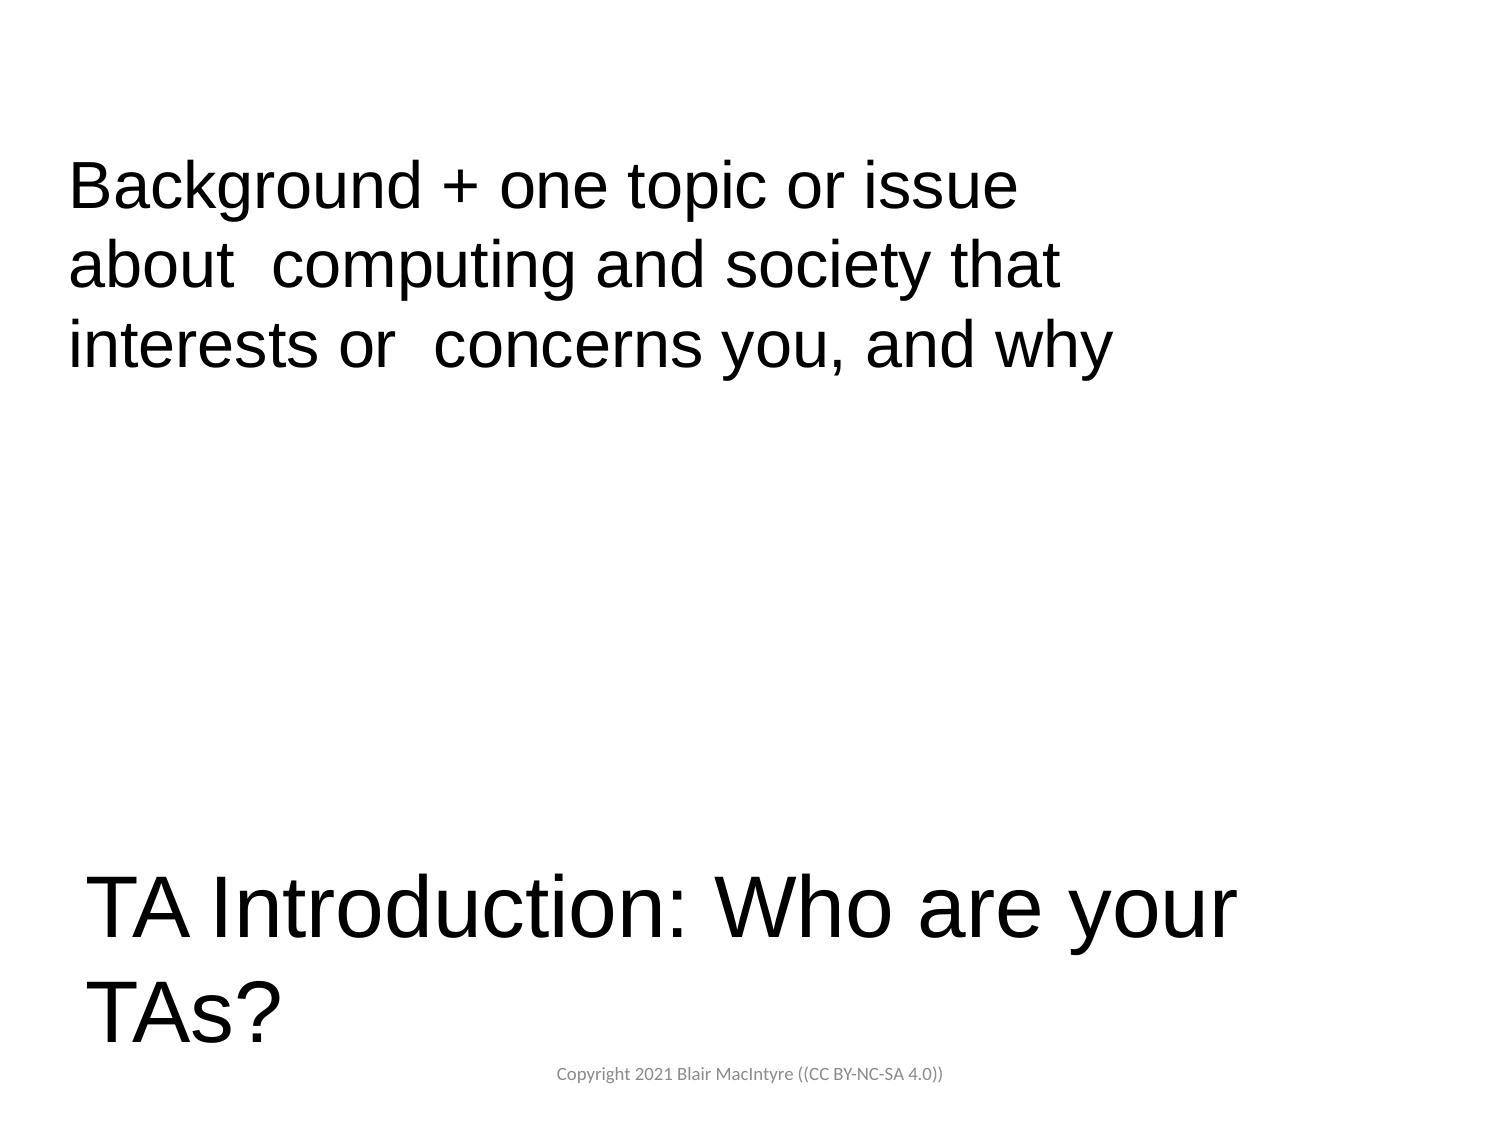

Background + one topic or issue about  computing and society that interests or  concerns you, and why
ì
TA Introduction: Who are your TAs?
Copyright 2021 Blair MacIntyre ((CC BY-NC-SA 4.0))